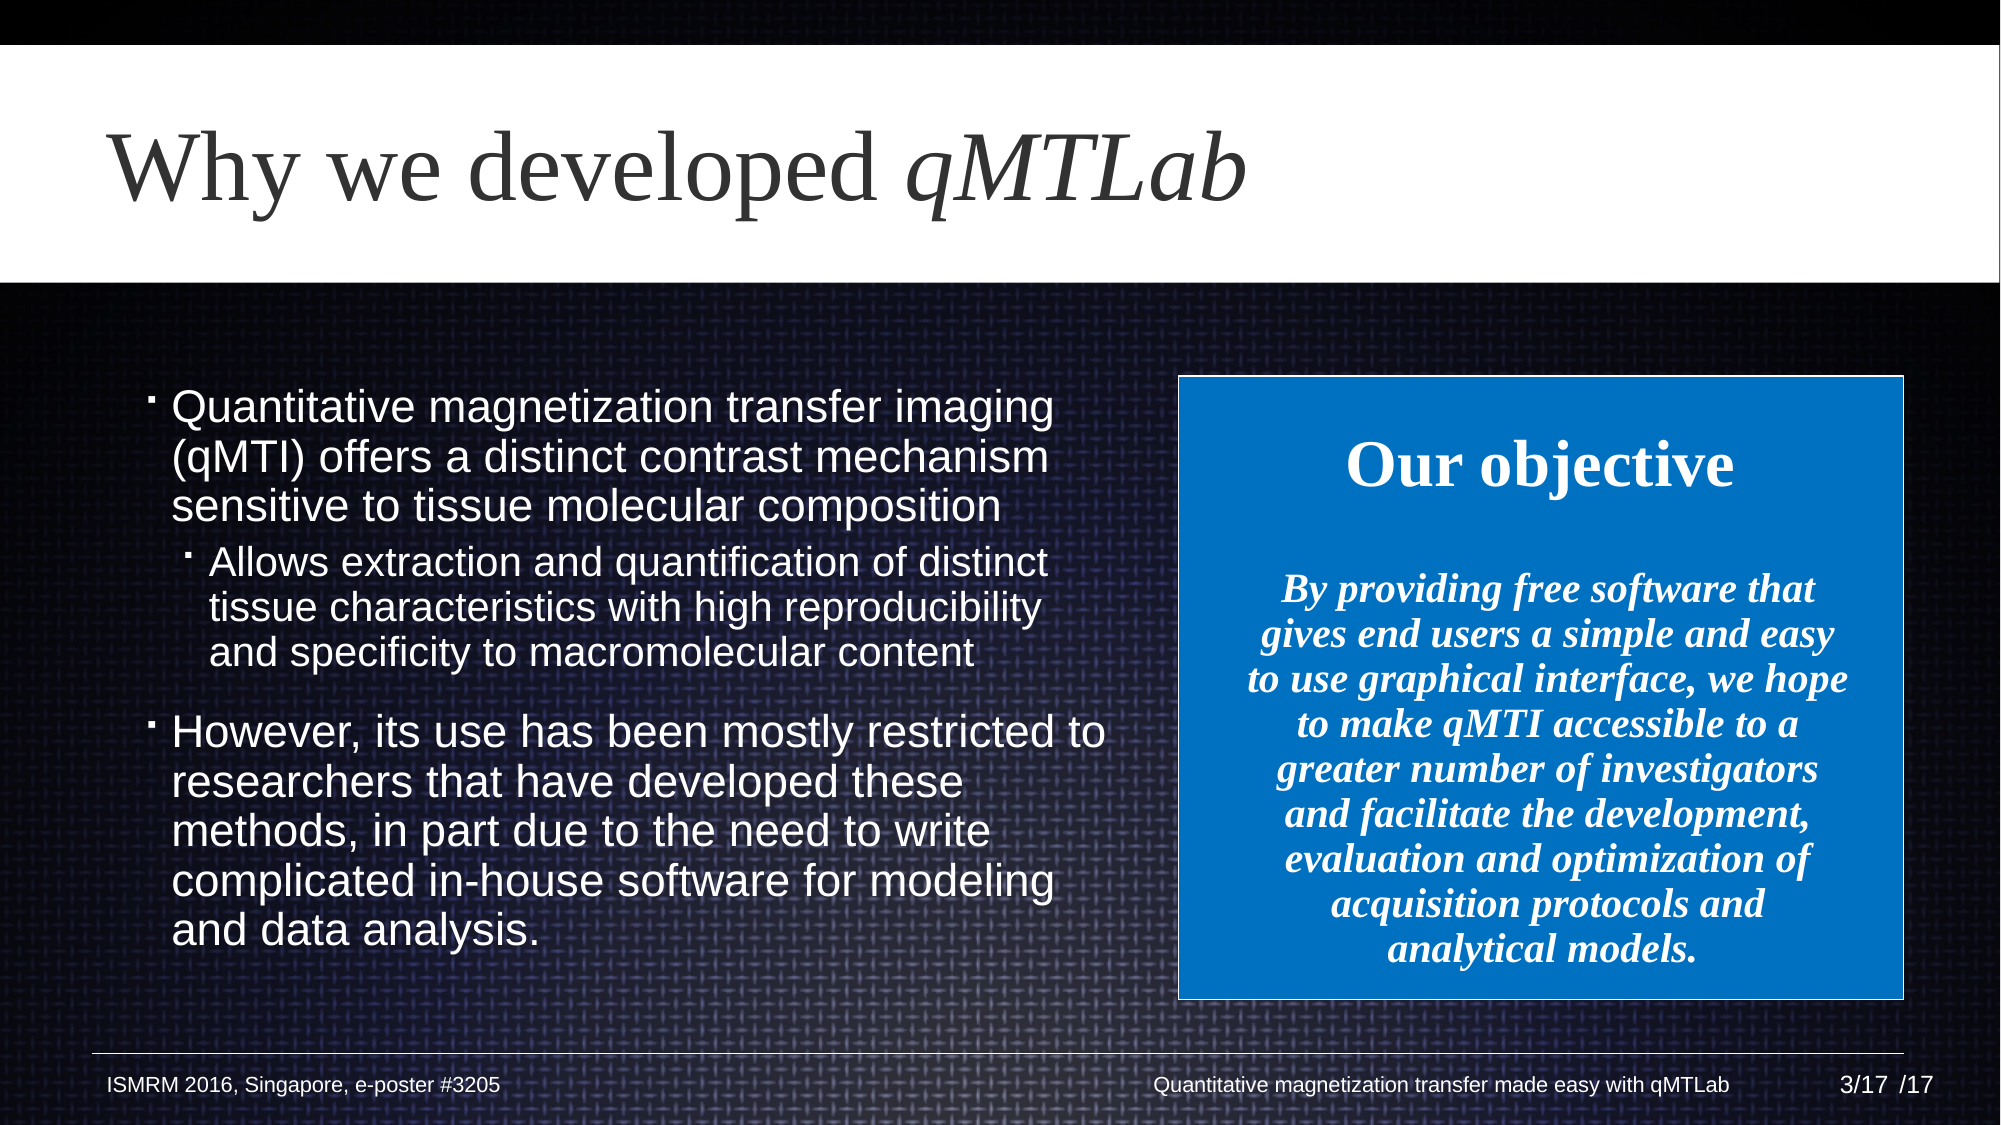

# Why we developed qMTLab
Quantitative magnetization transfer imaging (qMTI) offers a distinct contrast mechanism sensitive to tissue molecular composition
Allows extraction and quantification of distinct tissue characteristics with high reproducibility and specificity to macromolecular content
However, its use has been mostly restricted to researchers that have developed these methods, in part due to the need to write complicated in-house software for modeling and data analysis.
Our objective

By providing free software that gives end users a simple and easy to use graphical interface, we hope to make qMTI accessible to a greater number of investigators and facilitate the development, evaluation and optimization of acquisition protocols and analytical models.
ISMRM 2016, Singapore, e-poster #3205
Quantitative magnetization transfer made easy with qMTLab
3
/17